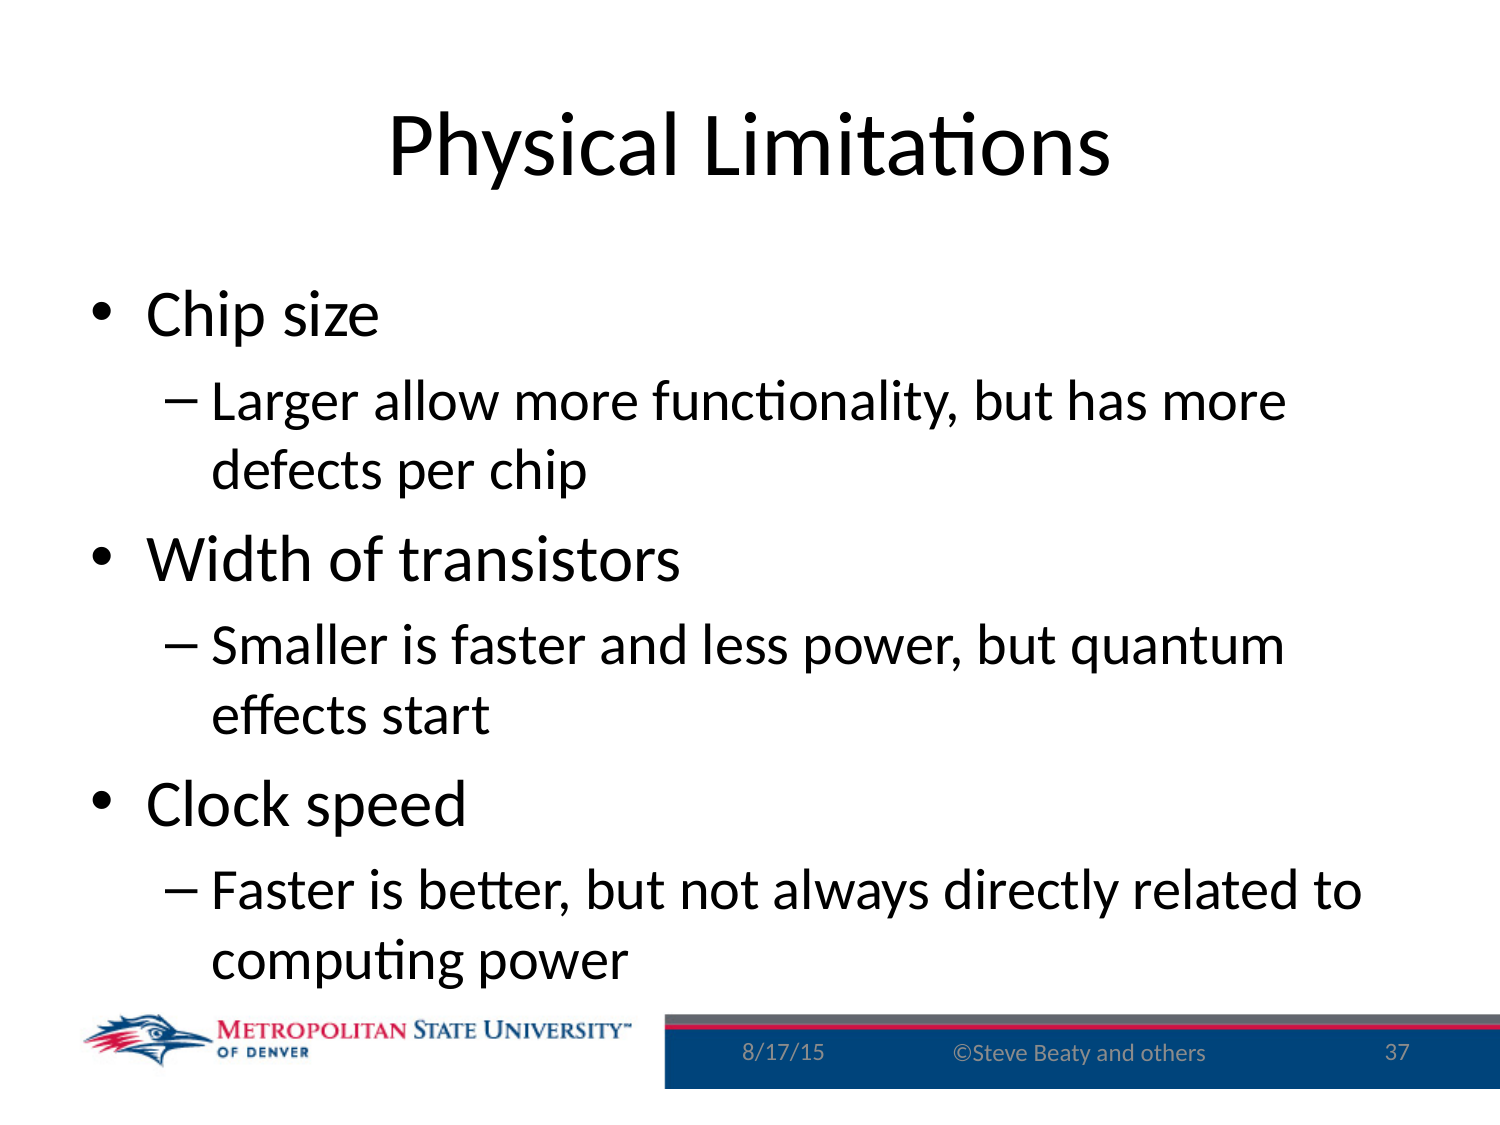

# Physical Limitations
Chip size
Larger allow more functionality, but has more defects per chip
Width of transistors
Smaller is faster and less power, but quantum effects start
Clock speed
Faster is better, but not always directly related to computing power
8/17/15
37
©Steve Beaty and others